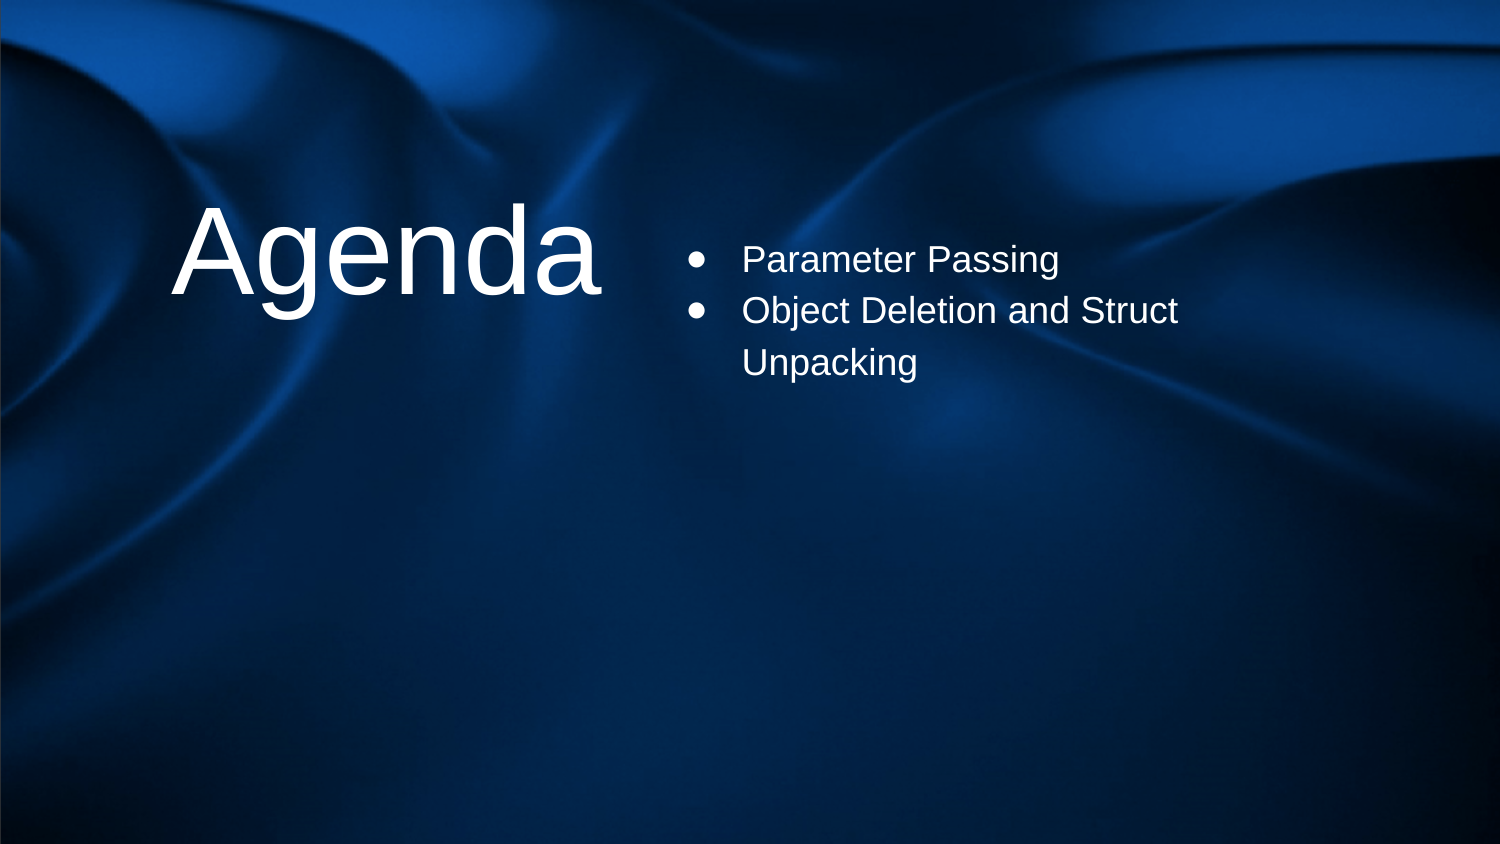

# Agenda
Parameter Passing
Object Deletion and Struct Unpacking